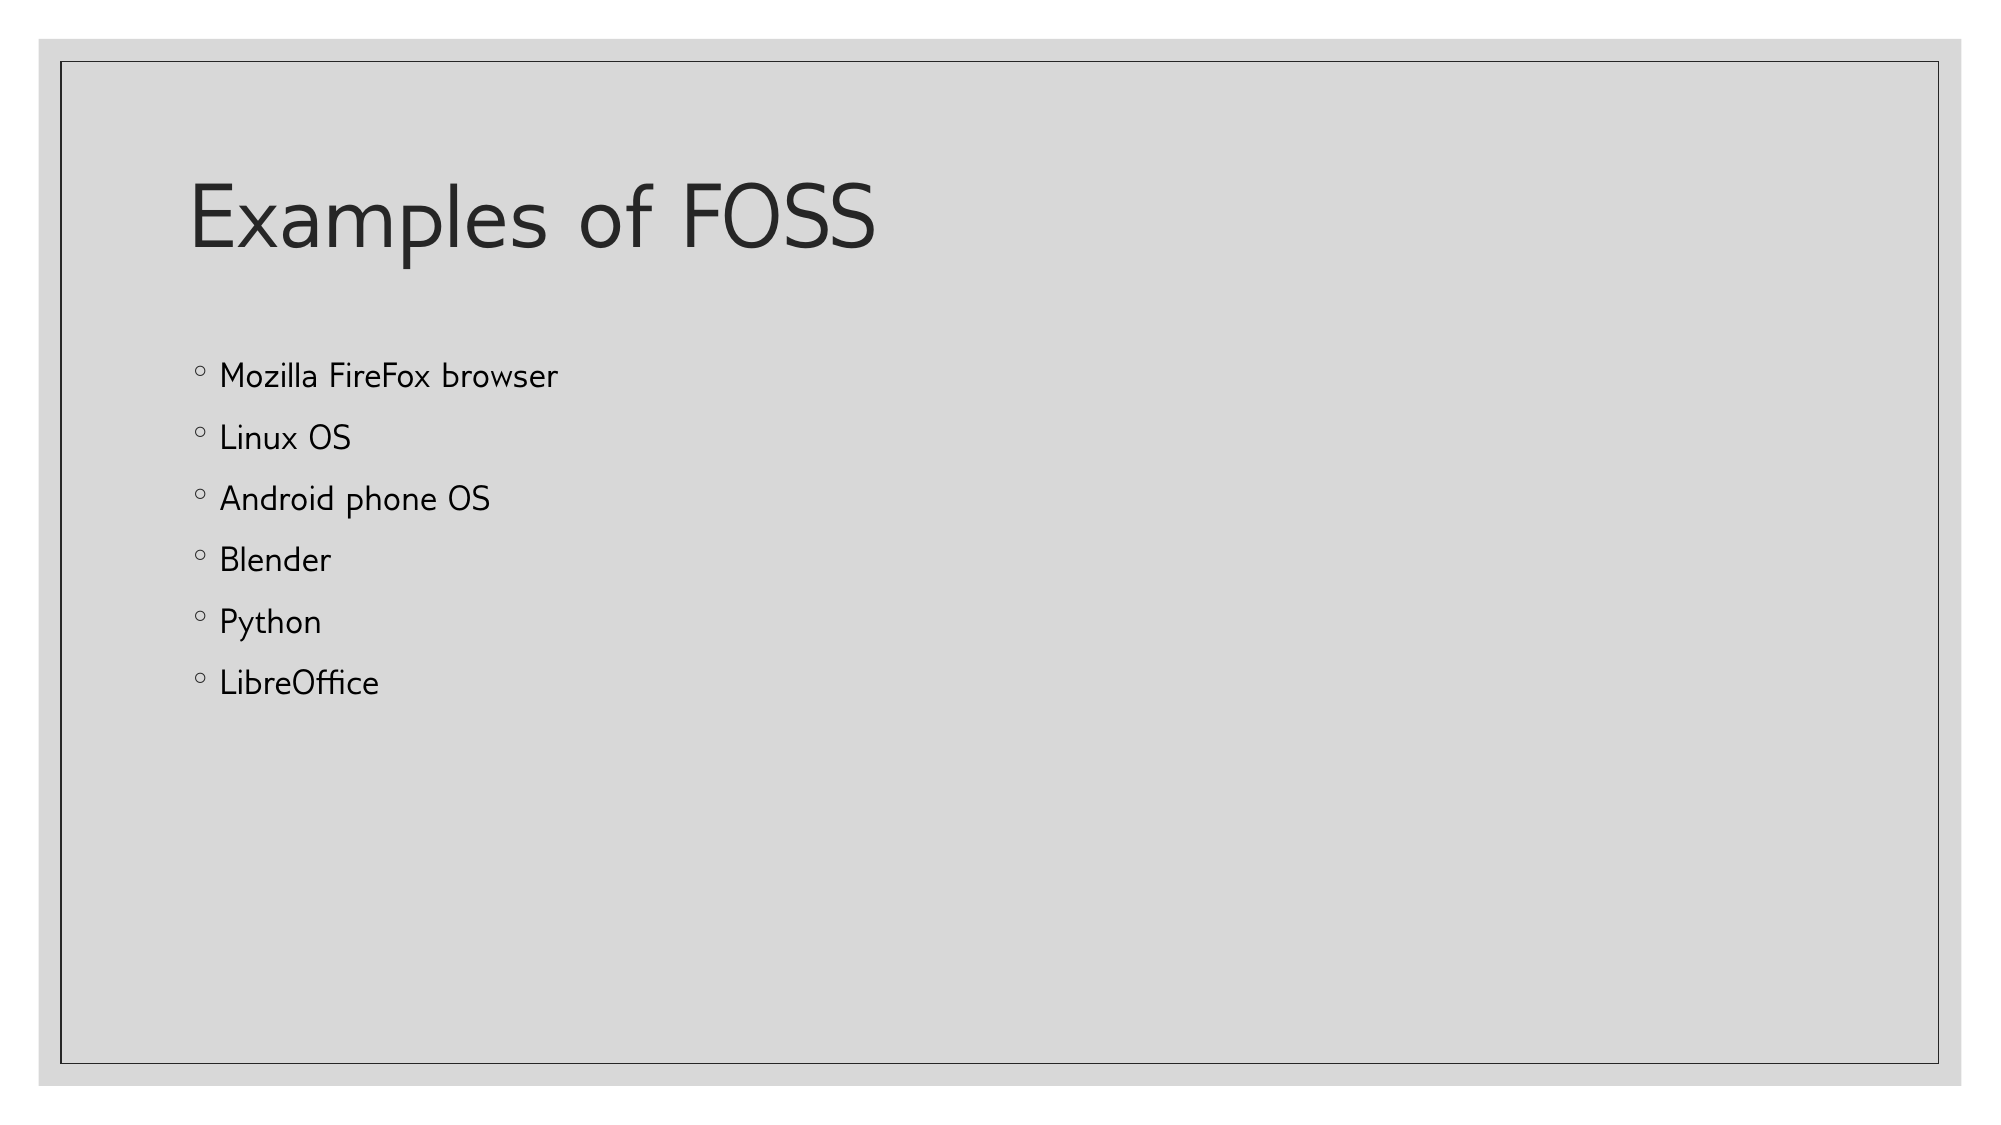

# Examples of FOSS
Mozilla FireFox browser
Linux OS
Android phone OS
Blender
Python
LibreOffice